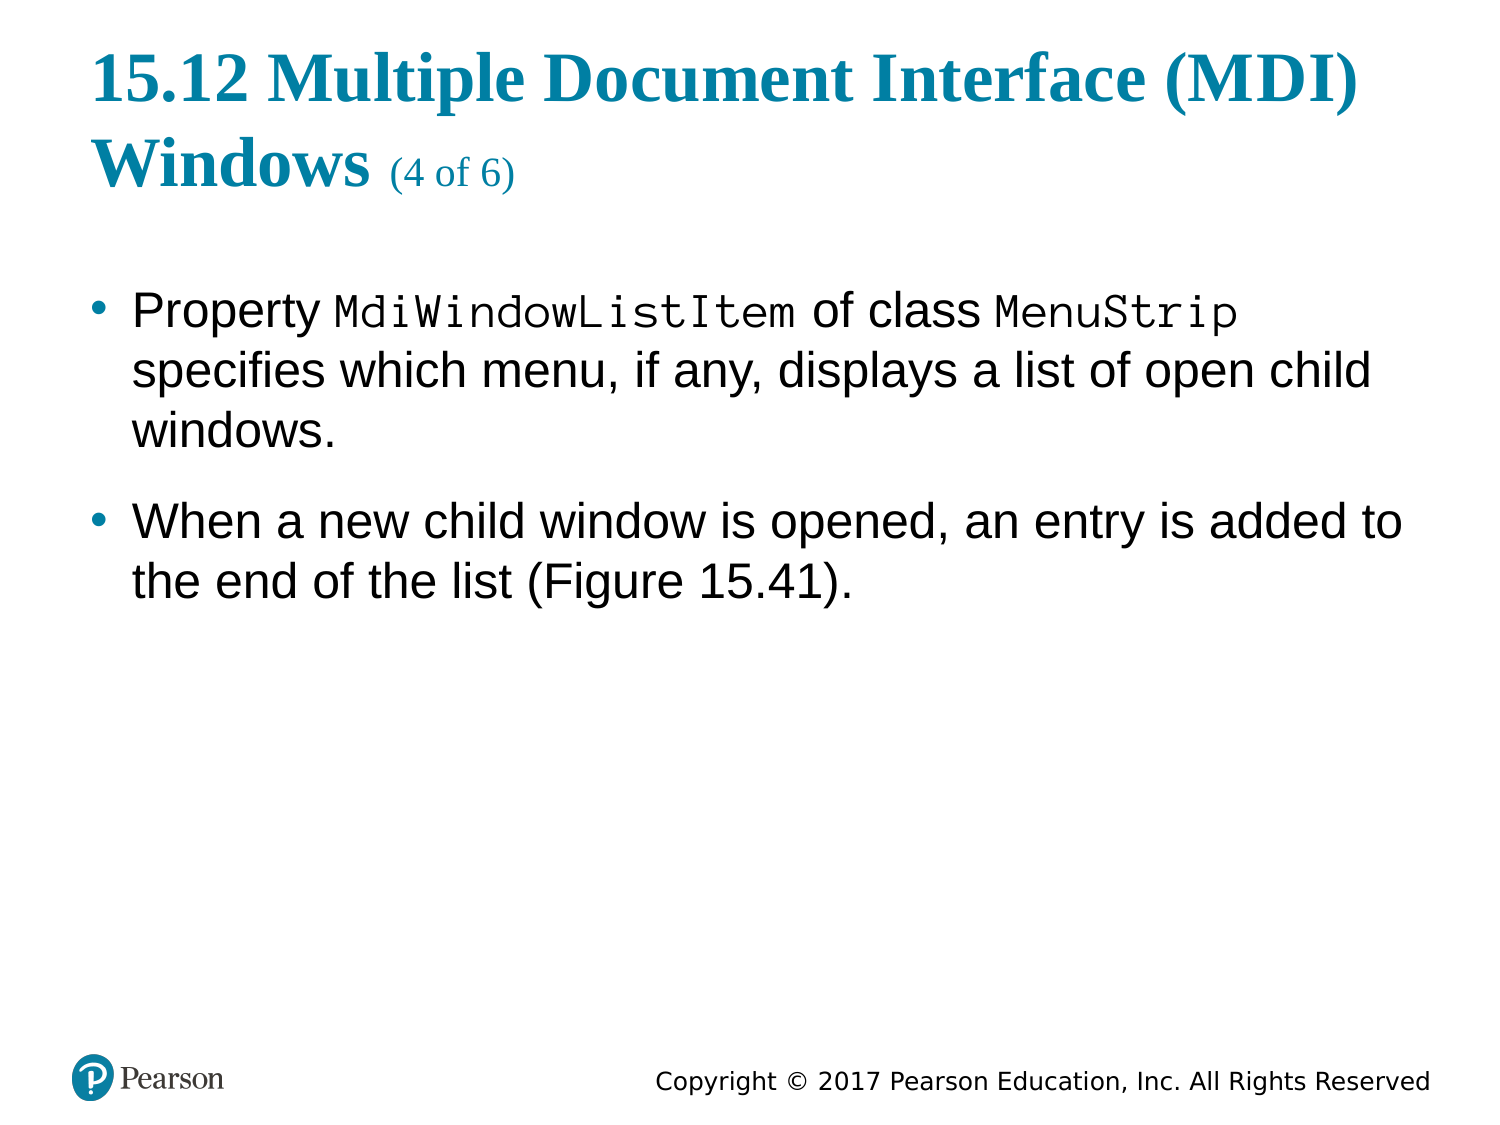

# 15.12 Multiple Document Interface (M D I) Windows (4 of 6)
Property MdiWindowListItem of class MenuStrip specifies which menu, if any, displays a list of open child windows.
When a new child window is opened, an entry is added to the end of the list (Figure 15.41).